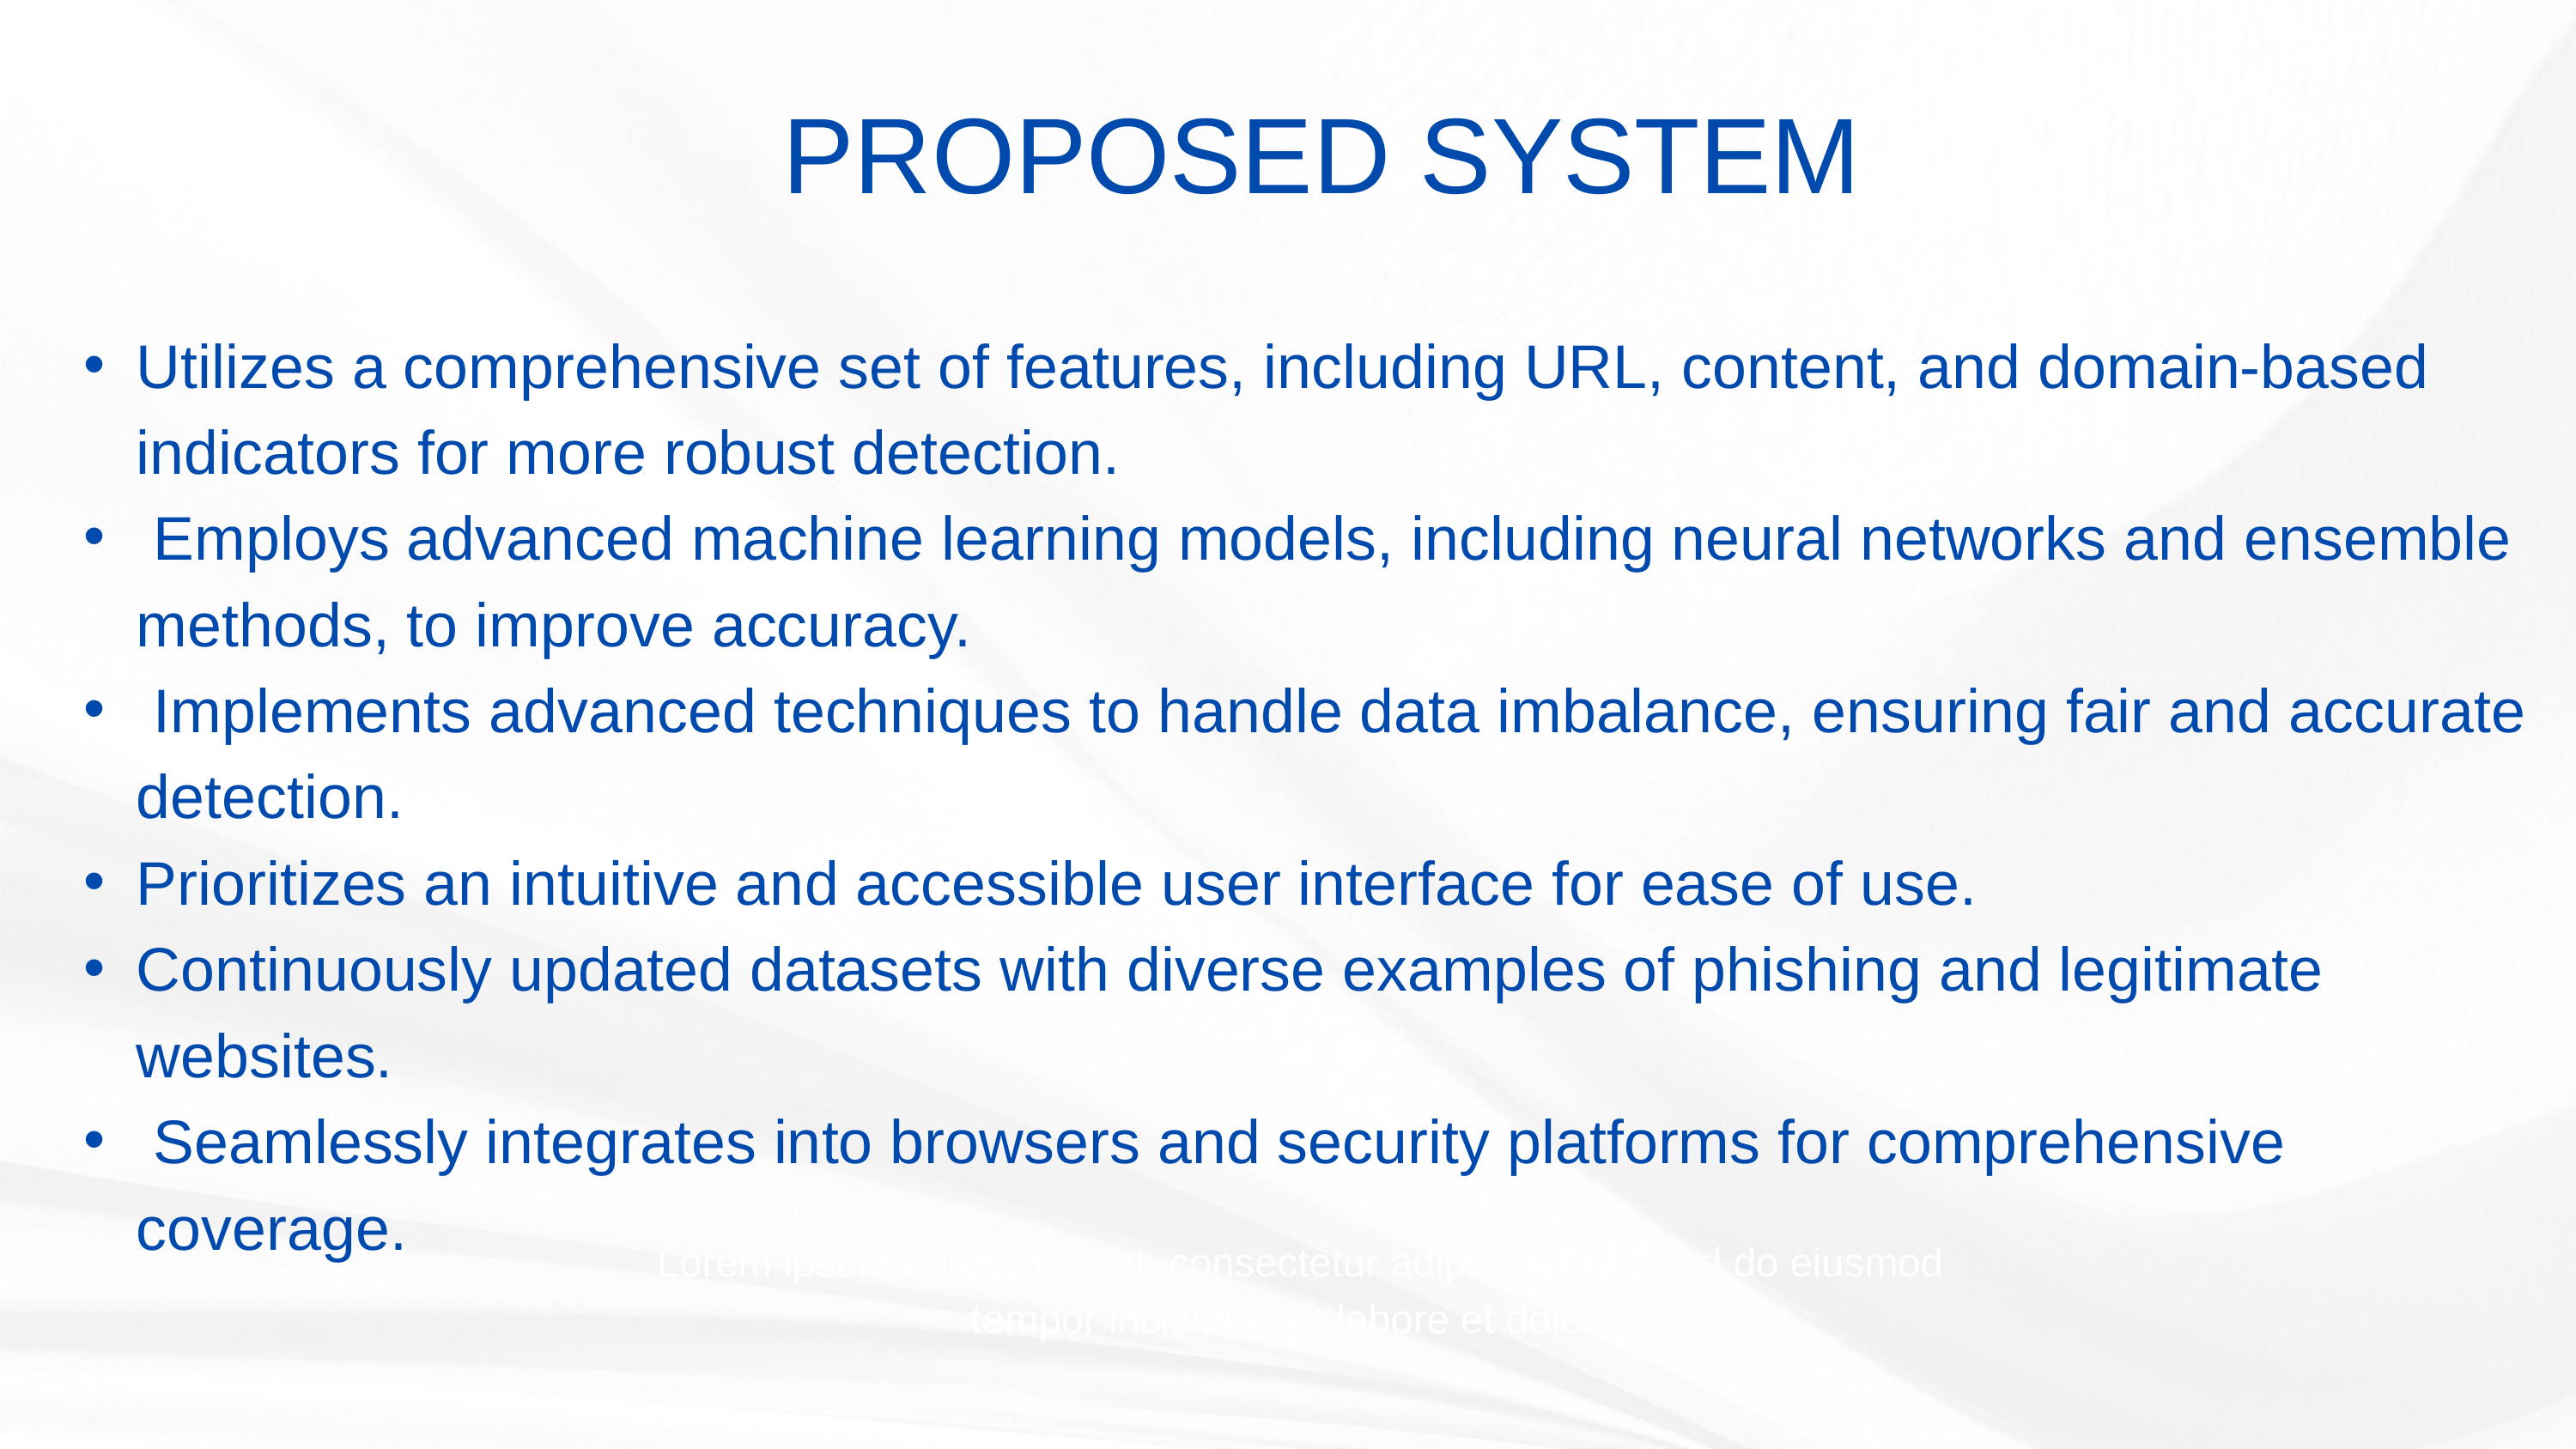

PROPOSED SYSTEM
Utilizes a comprehensive set of features, including URL, content, and domain-based indicators for more robust detection.
 Employs advanced machine learning models, including neural networks and ensemble methods, to improve accuracy.
 Implements advanced techniques to handle data imbalance, ensuring fair and accurate detection.
Prioritizes an intuitive and accessible user interface for ease of use.
Continuously updated datasets with diverse examples of phishing and legitimate websites.
 Seamlessly integrates into browsers and security platforms for comprehensive coverage.

Lorem ipsum dolor sit amet, consectetur adipiscing elit, sed do eiusmod tempor incididunt ut labore et dolore